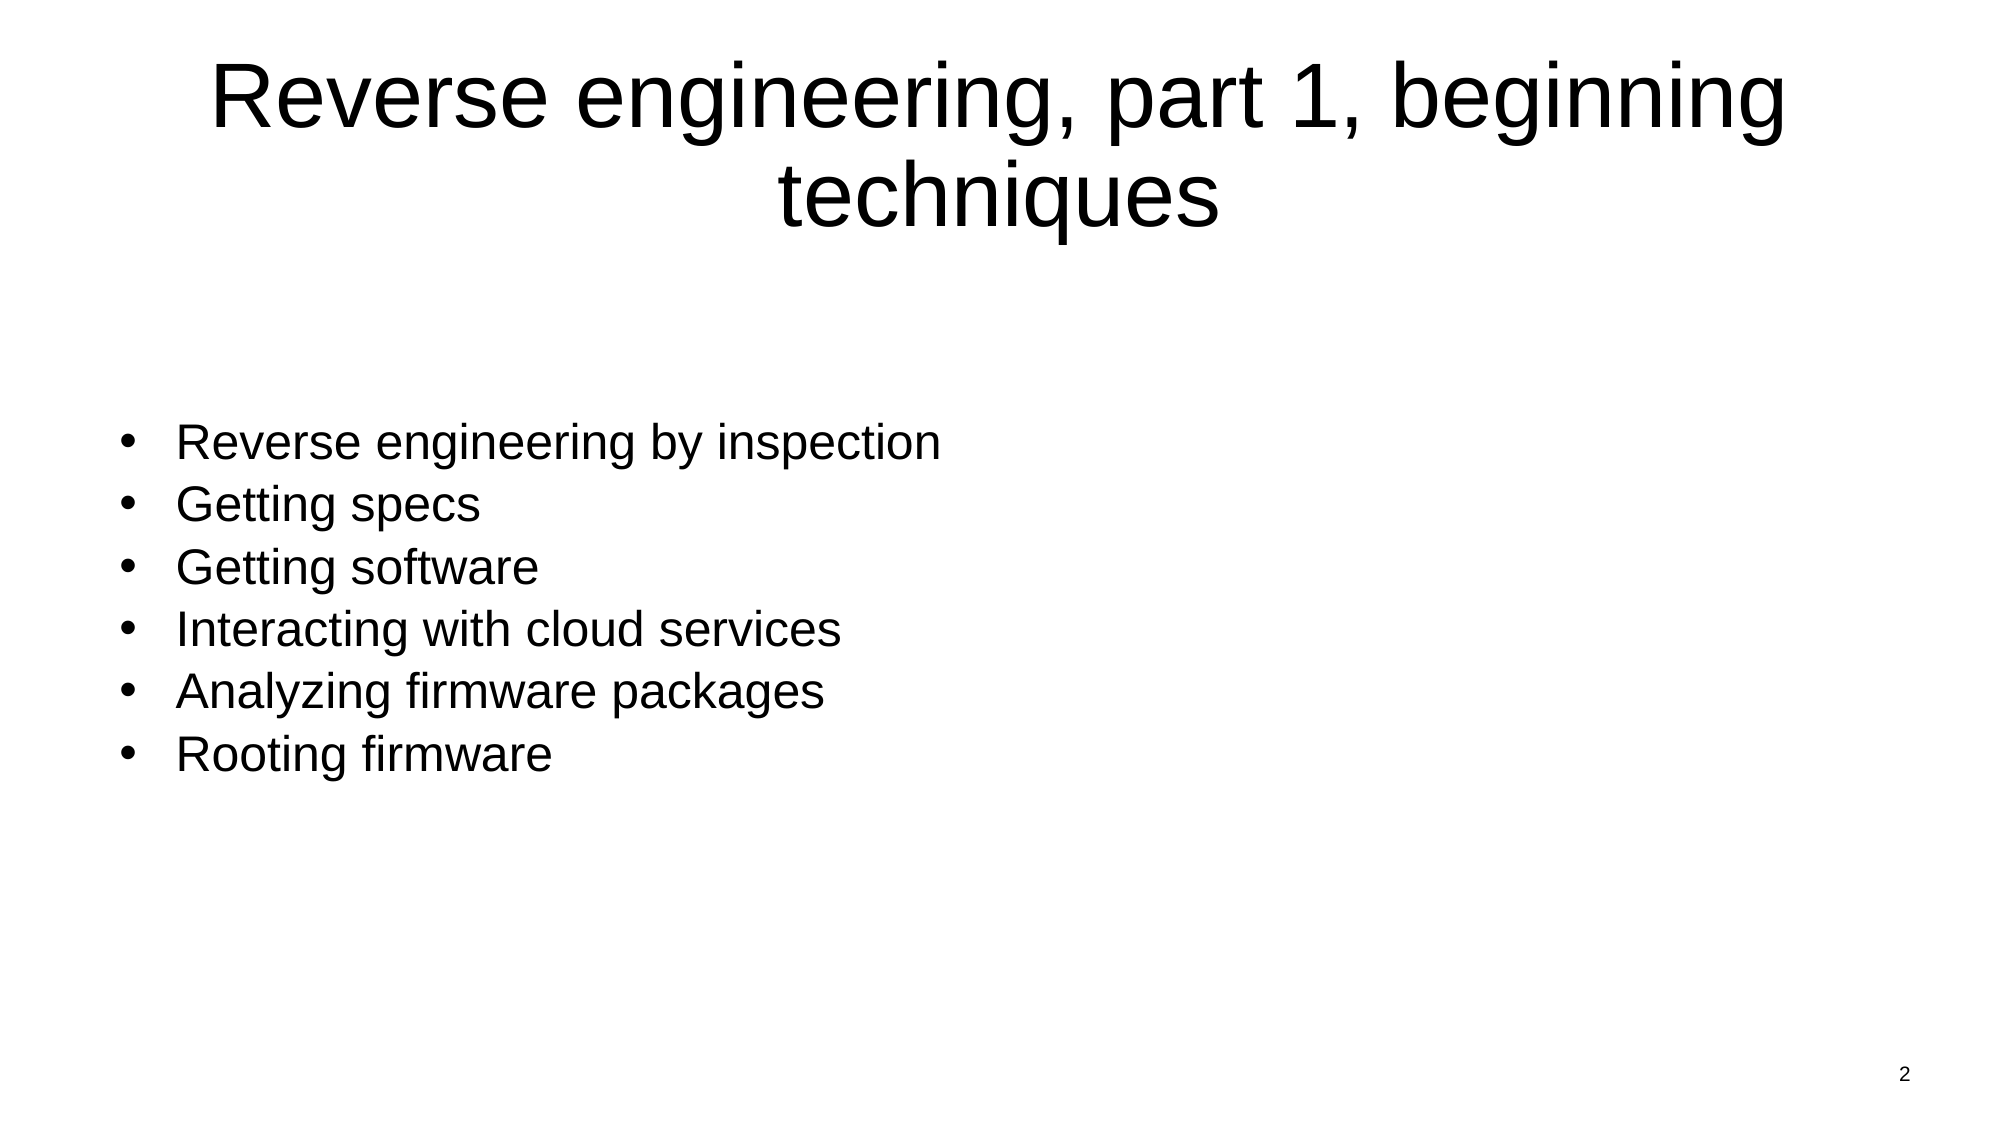

# Reverse engineering, part 1, beginning techniques
Reverse engineering by inspection
Getting specs
Getting software
Interacting with cloud services
Analyzing firmware packages
Rooting firmware
2